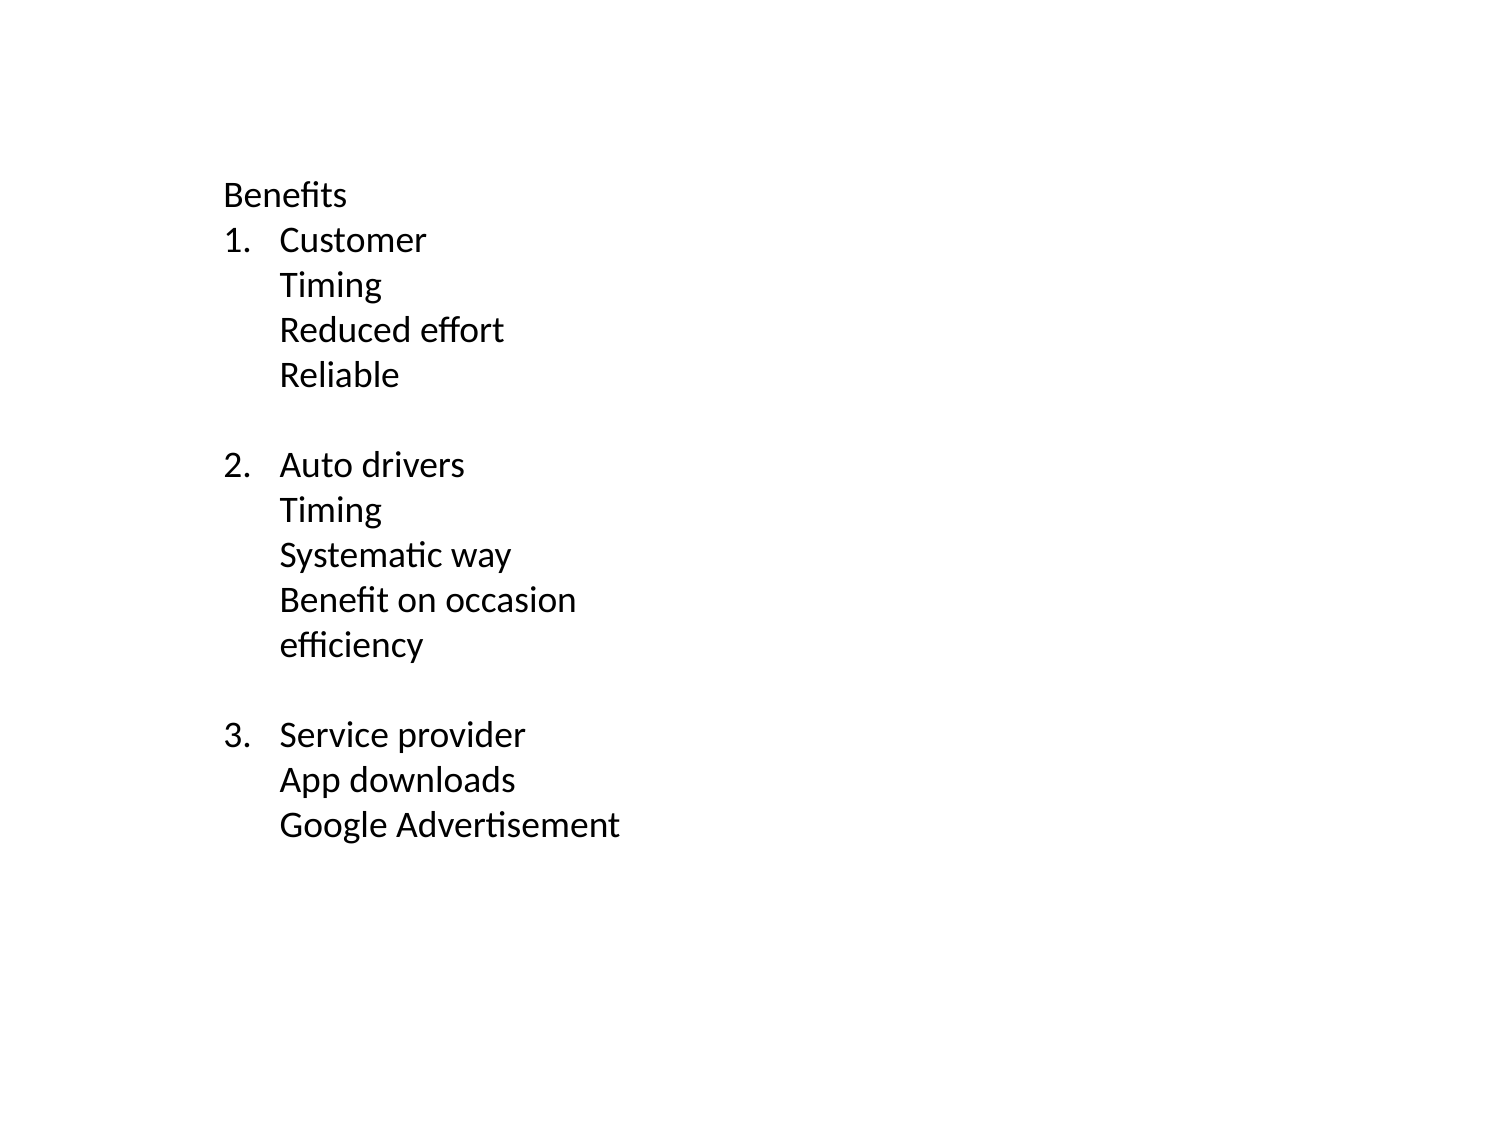

Benefits
Customer
    	Timing
	Reduced effort
	Reliable

Auto drivers
 	Timing
	Systematic way
	Benefit on occasion
	efficiency

Service provider
	App downloads
	Google Advertisement